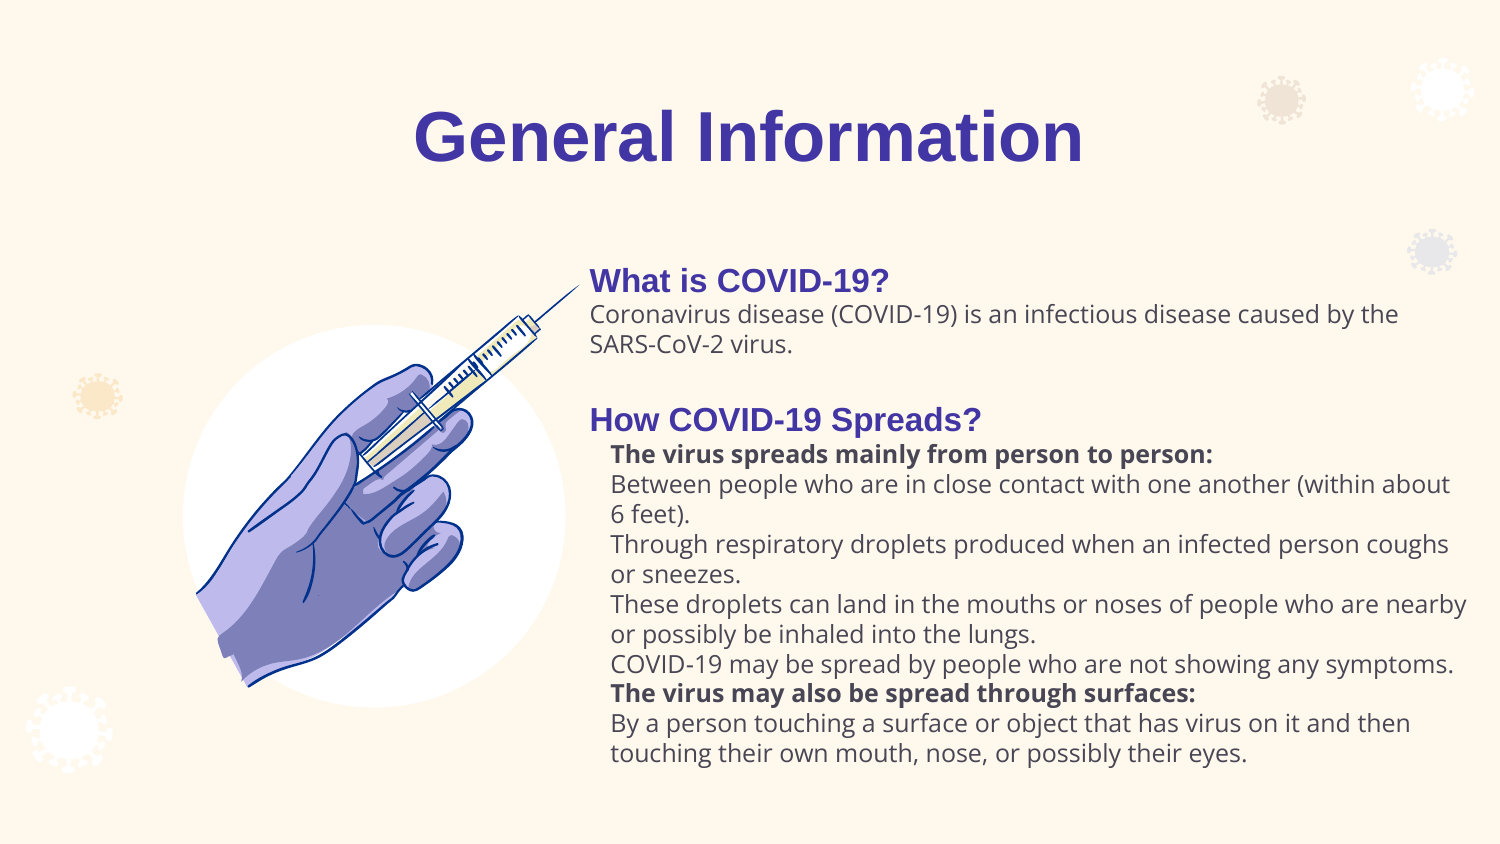

# General Information
What is COVID-19?
Coronavirus disease (COVID-19) is an infectious disease caused by the SARS-CoV-2 virus.
How COVID-19 Spreads?
The virus spreads mainly from person to person:
Between people who are in close contact with one another (within about 6 feet).
Through respiratory droplets produced when an infected person coughs or sneezes.
These droplets can land in the mouths or noses of people who are nearby or possibly be inhaled into the lungs.
COVID‑19 may be spread by people who are not showing any symptoms.
The virus may also be spread through surfaces:
By a person touching a surface or object that has virus on it and then touching their own mouth, nose, or possibly their eyes.